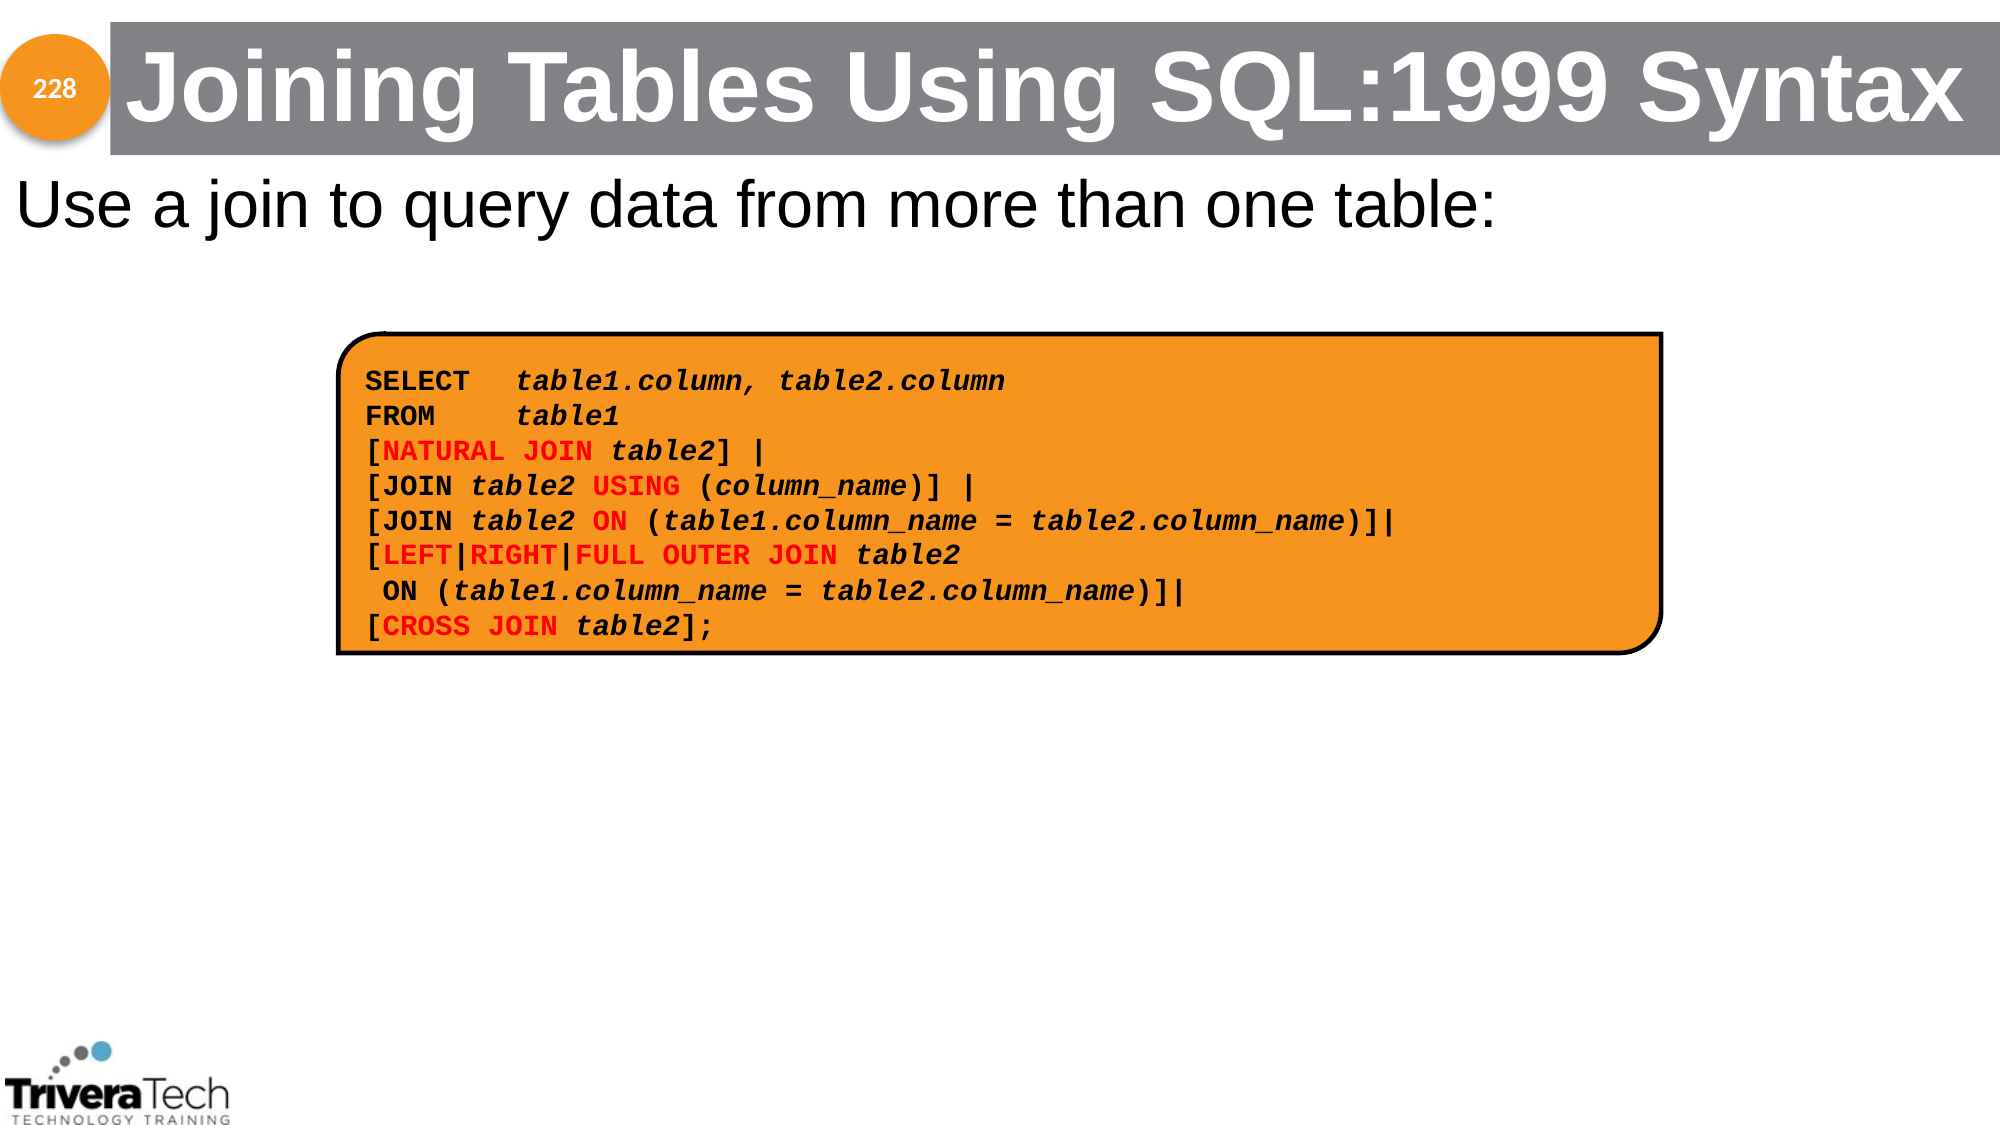

# Joining Tables Using SQL:1999 Syntax
228
Use a join to query data from more than one table:

SELECT	table1.column, table2.column
FROM	table1
[NATURAL JOIN table2] |
[JOIN table2 USING (column_name)] |
[JOIN table2 ON (table1.column_name = table2.column_name)]|
[LEFT|RIGHT|FULL OUTER JOIN table2
 ON (table1.column_name = table2.column_name)]|
[CROSS JOIN table2];